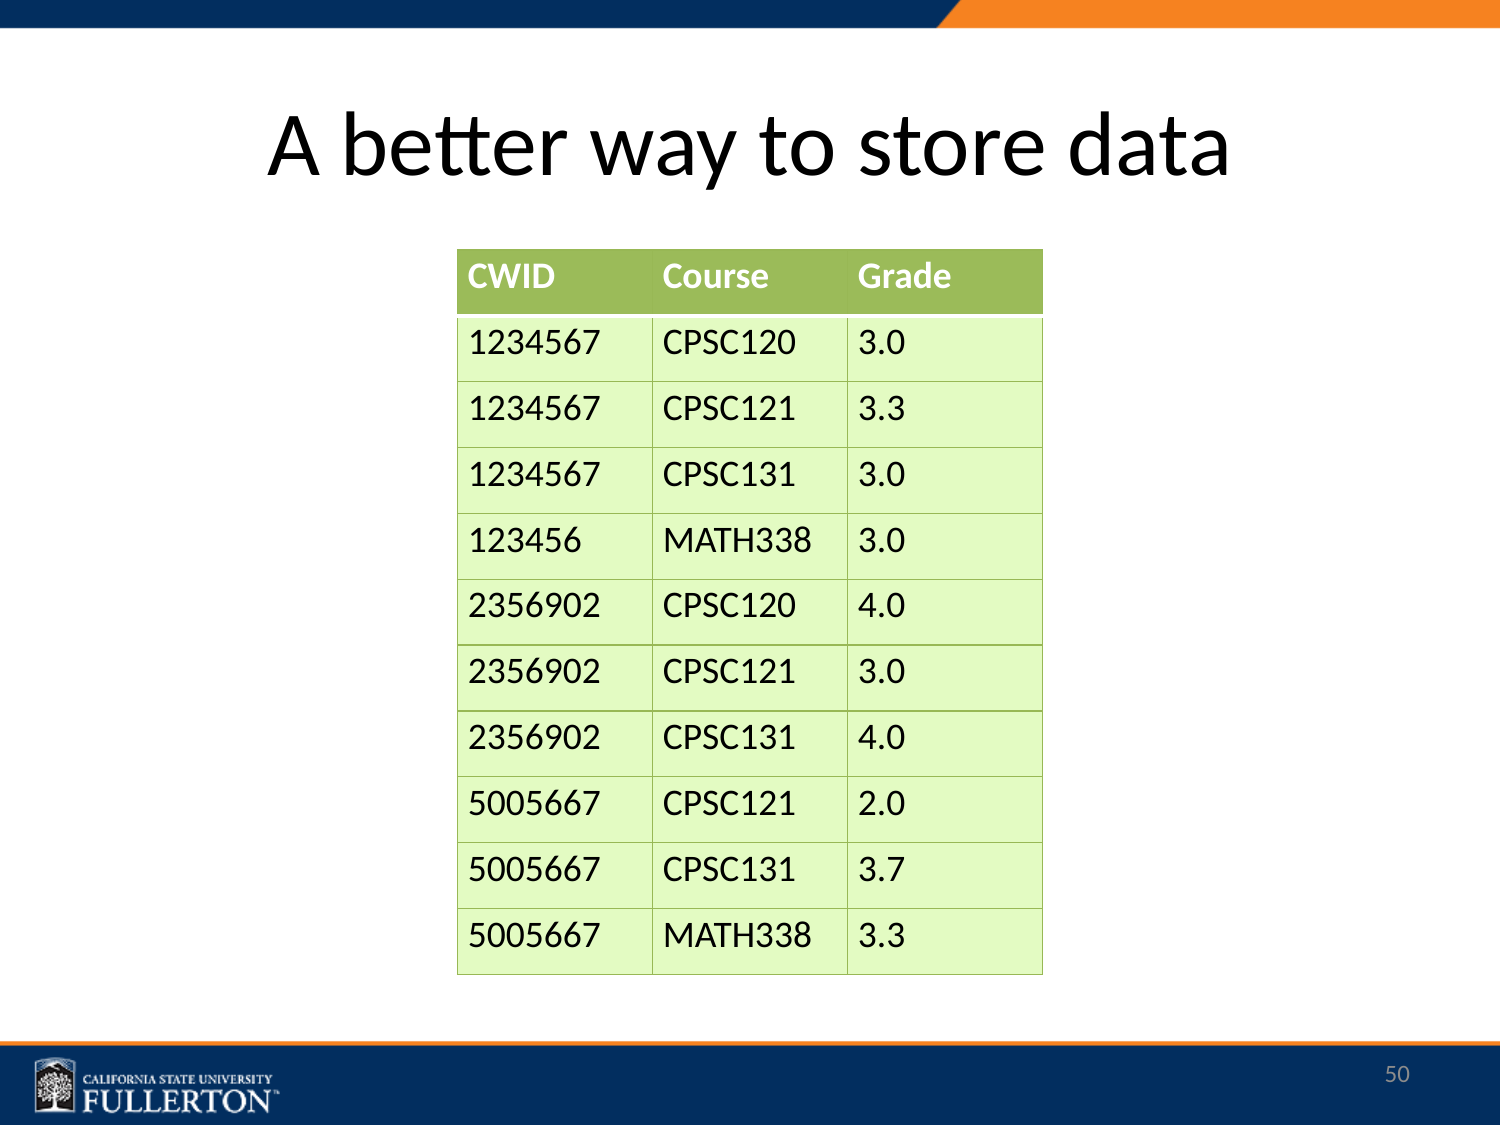

# A better way to store data
| CWID | Course | Grade |
| --- | --- | --- |
| 1234567 | CPSC120 | 3.0 |
| 1234567 | CPSC121 | 3.3 |
| 1234567 | CPSC131 | 3.0 |
| 123456 | MATH338 | 3.0 |
| 2356902 | CPSC120 | 4.0 |
| 2356902 | CPSC121 | 3.0 |
| 2356902 | CPSC131 | 4.0 |
| 5005667 | CPSC121 | 2.0 |
| 5005667 | CPSC131 | 3.7 |
| 5005667 | MATH338 | 3.3 |
50